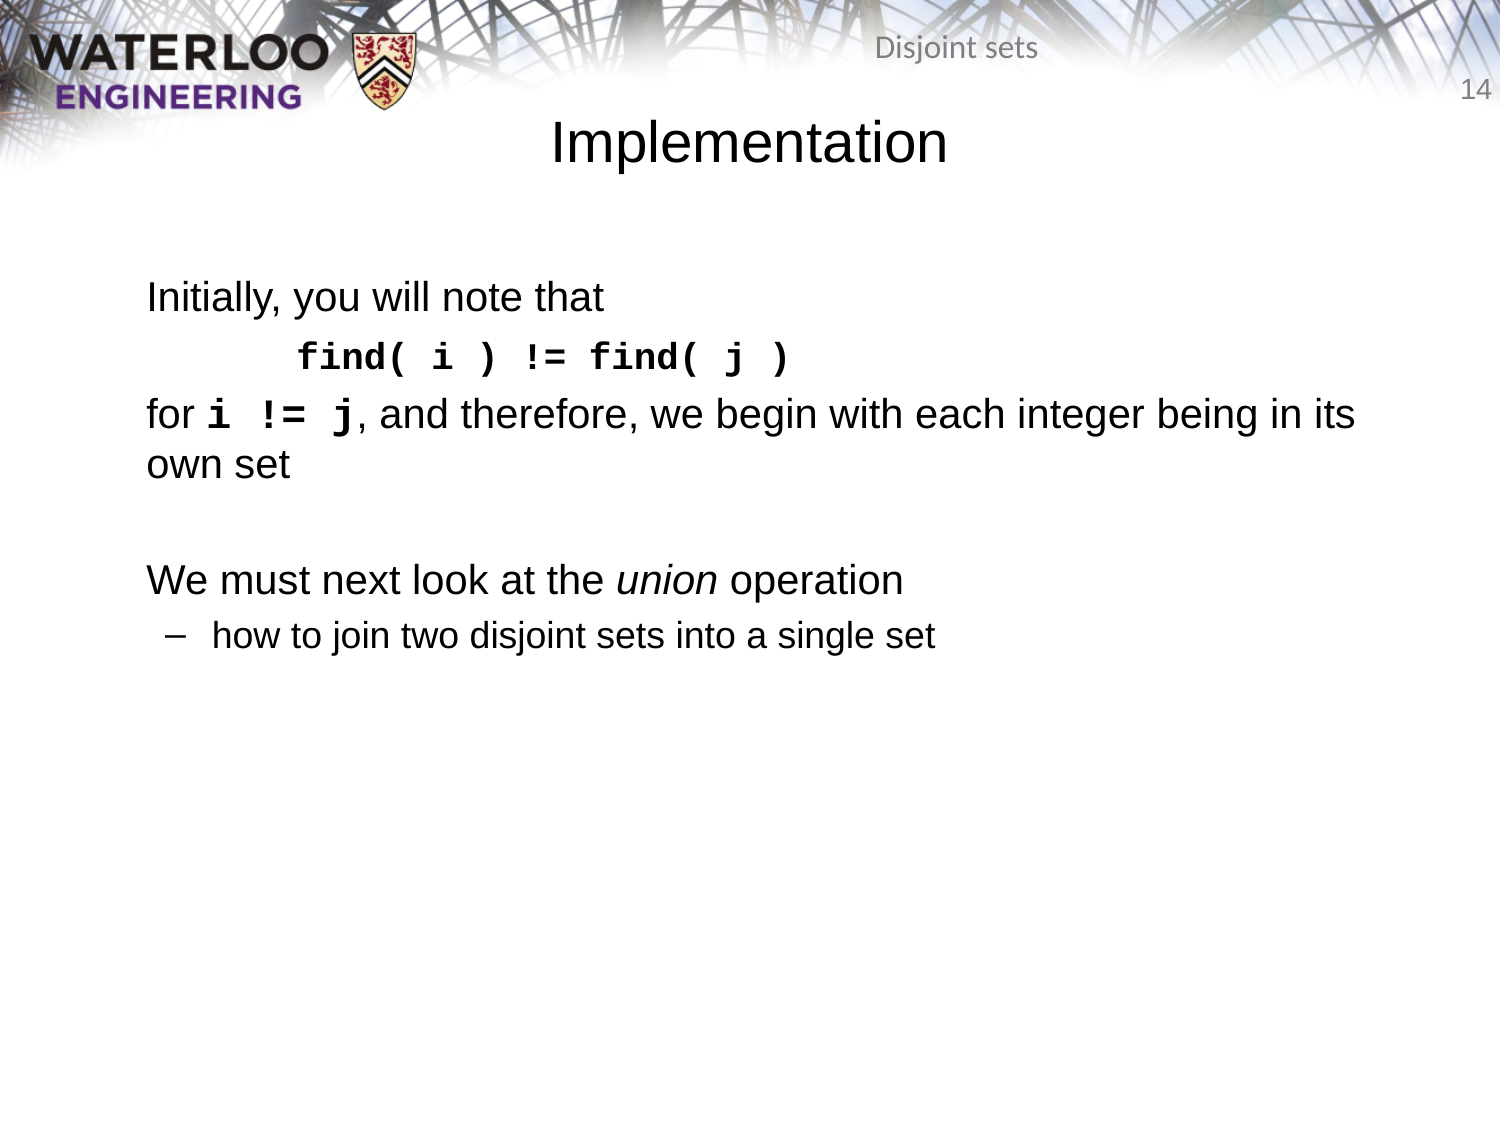

Implementation
	Initially, you will note that
		find( i ) != find( j )
	for i != j, and therefore, we begin with each integer being in its own set

	We must next look at the union operation
how to join two disjoint sets into a single set